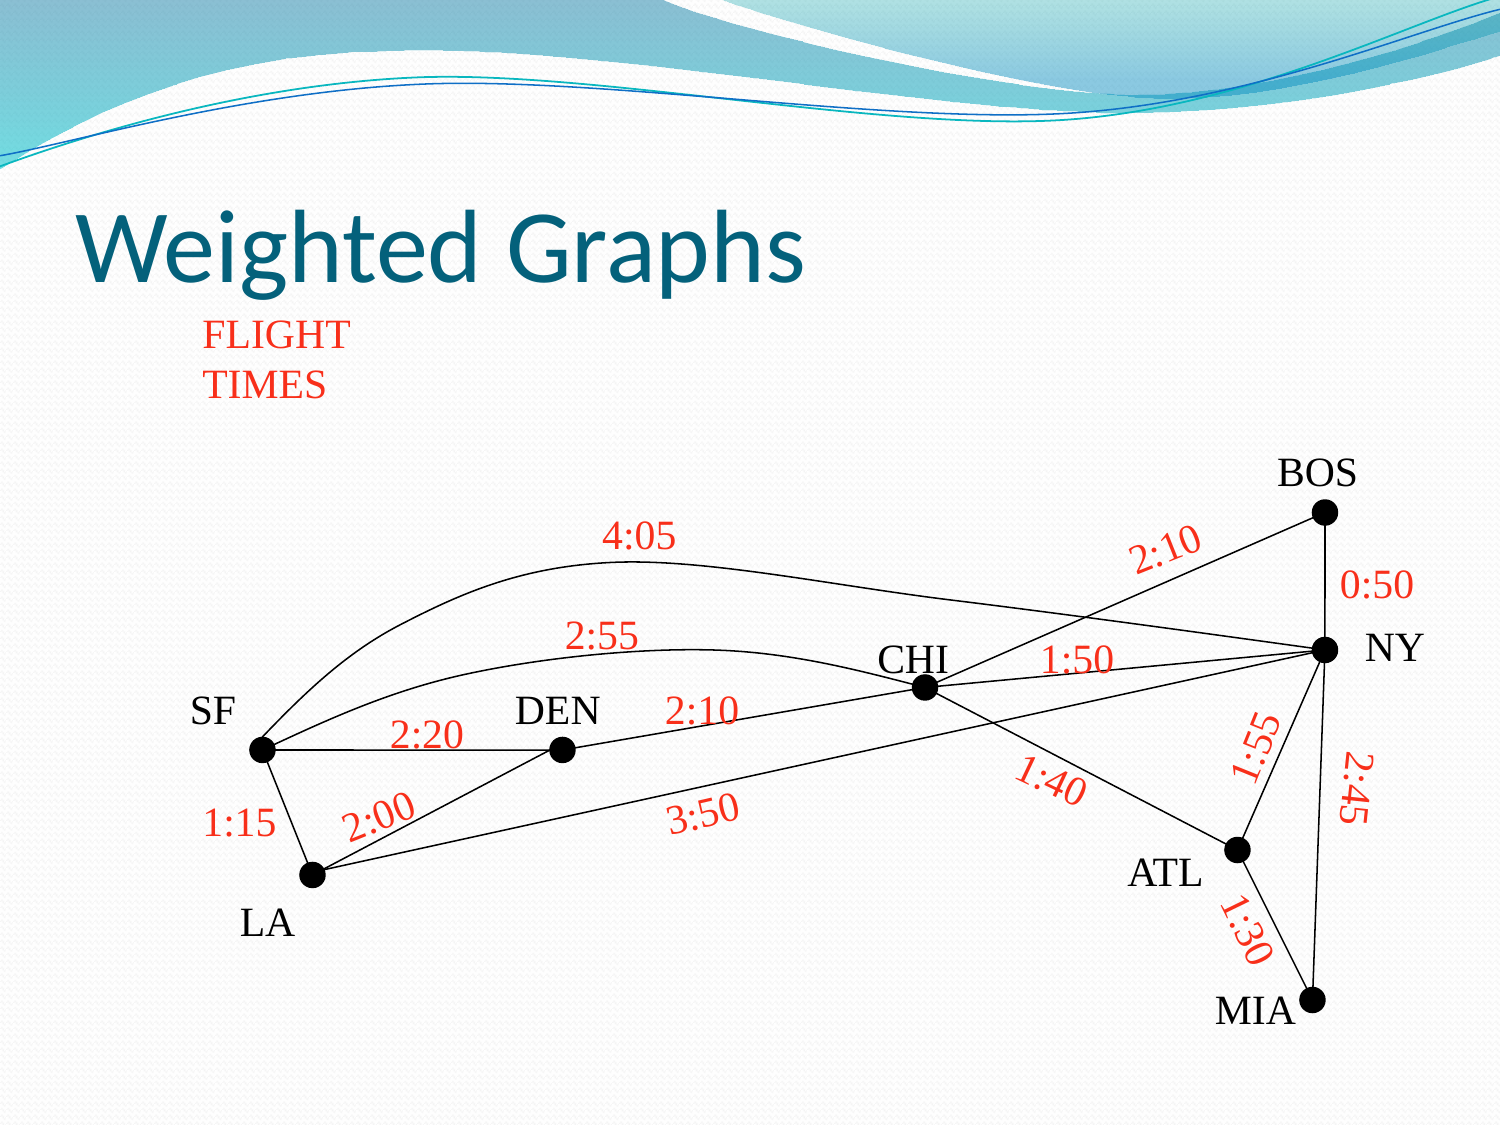

# Weighted Graphs
FLIGHT TIMES
BOS

NY
CHI
SF
DEN
ATL
LA
MIA
4:05
2:10
0:50
2:55
1:50
2:10
2:20
1:55
1:40
2:45
2:00
3:50
1:15
1:30